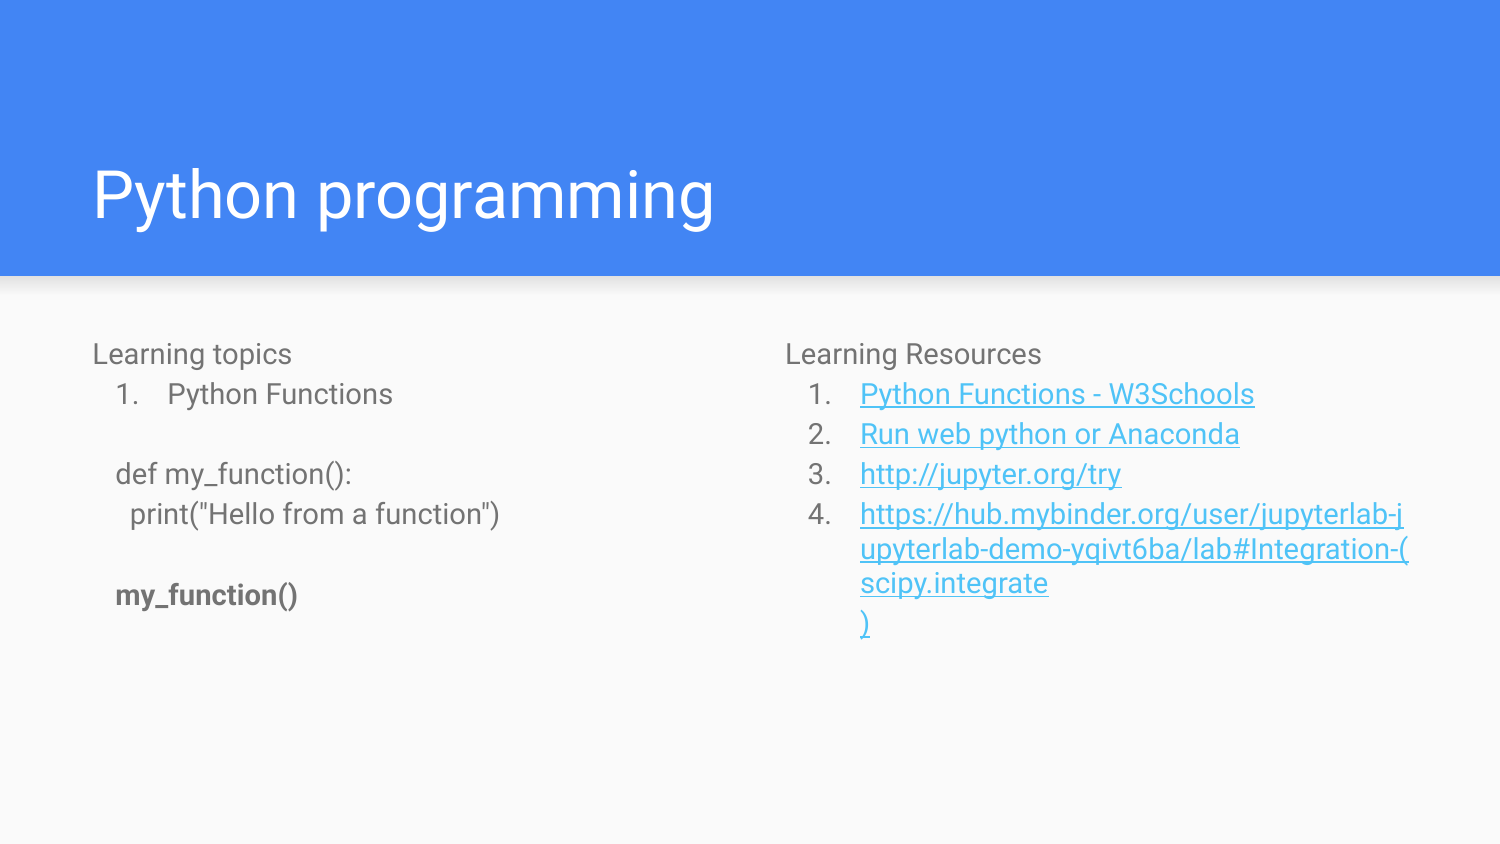

# Python programming
Learning topics
Python Functions

def my_function():
  print("Hello from a function")
my_function()

Learning Resources
Python Functions - W3Schools
Run web python or Anaconda
http://jupyter.org/try
https://hub.mybinder.org/user/jupyterlab-jupyterlab-demo-yqivt6ba/lab#Integration-(scipy.integrate)